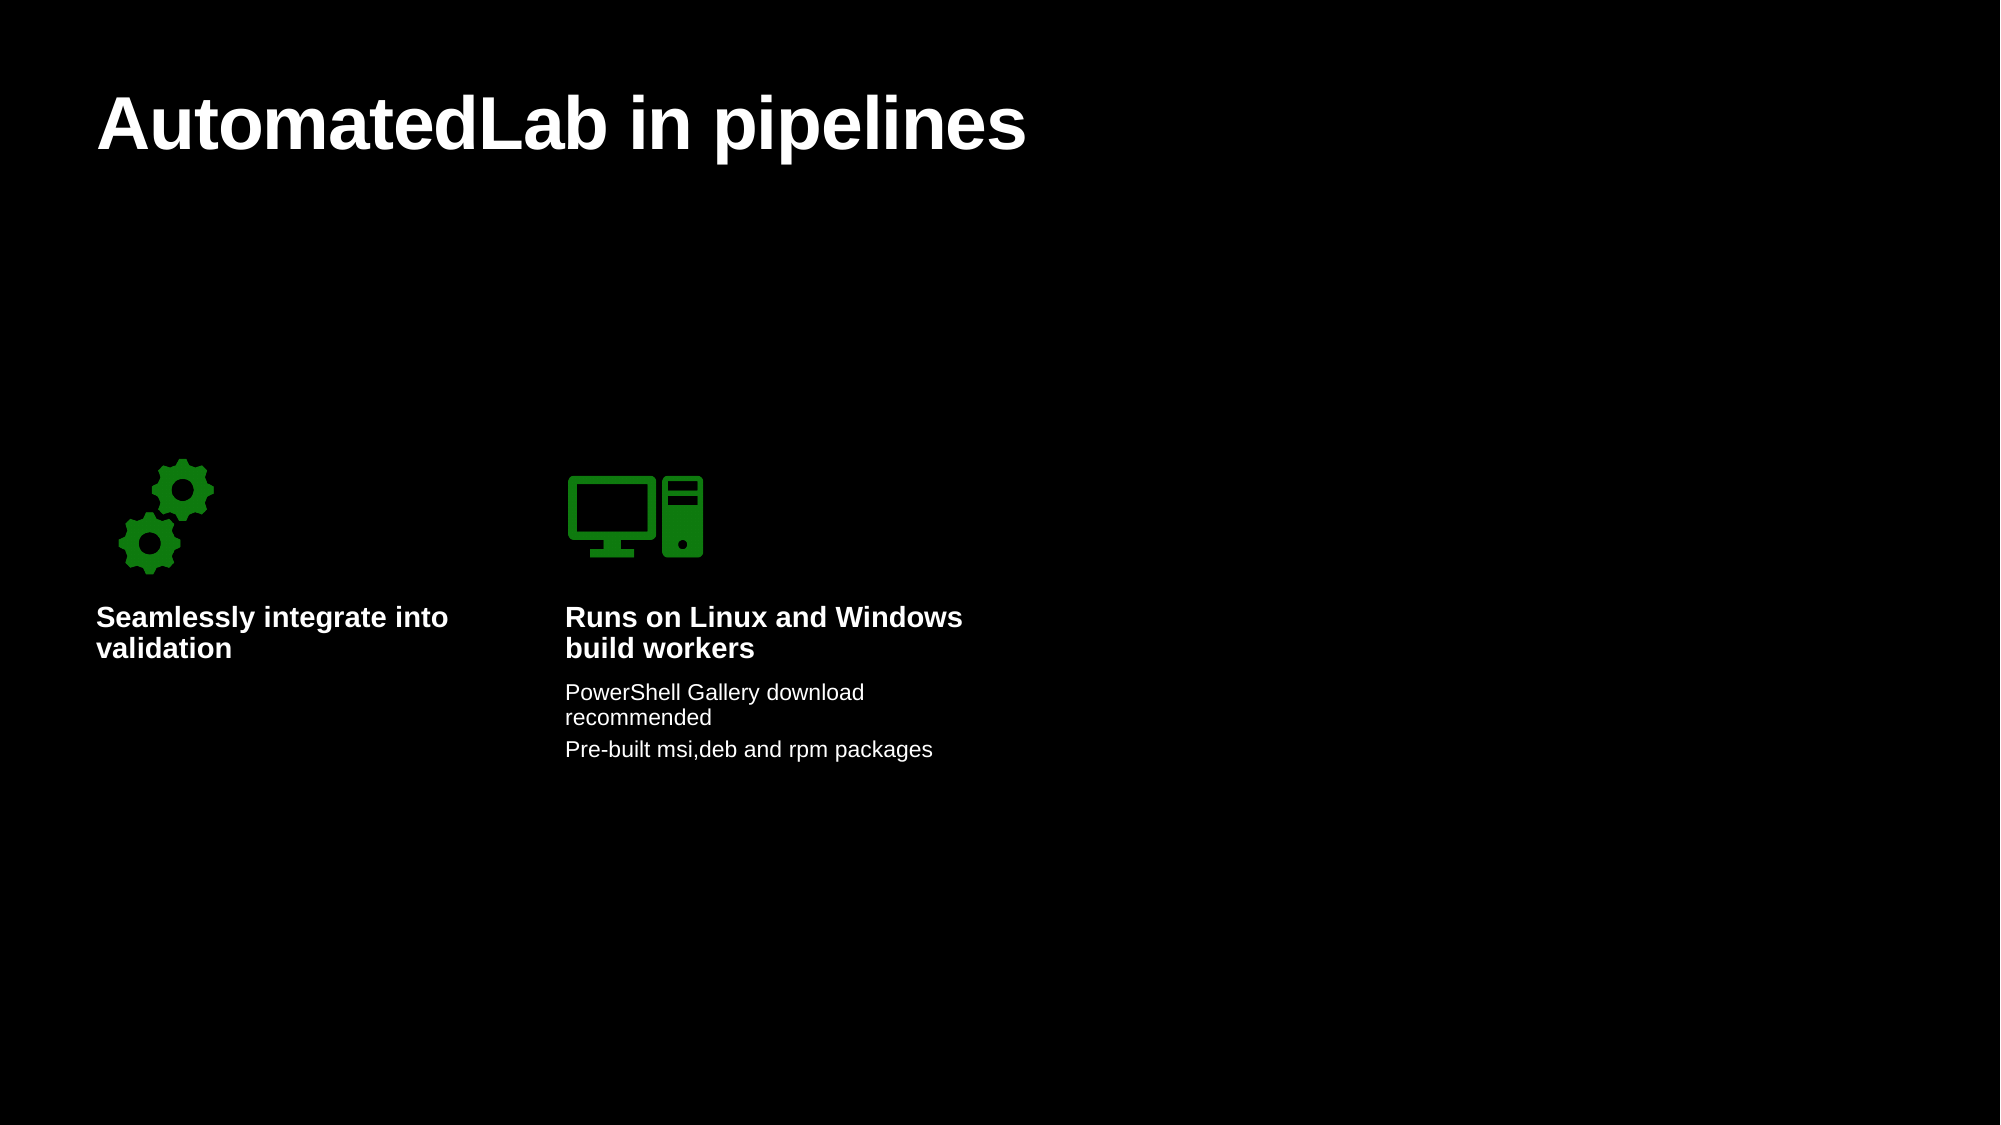

# AutomatedLab in pipelines

Seamlessly integrate into validation
Runs on Linux and Windows build workers

PowerShell Gallery download recommended
Pre-built msi,deb and rpm packages